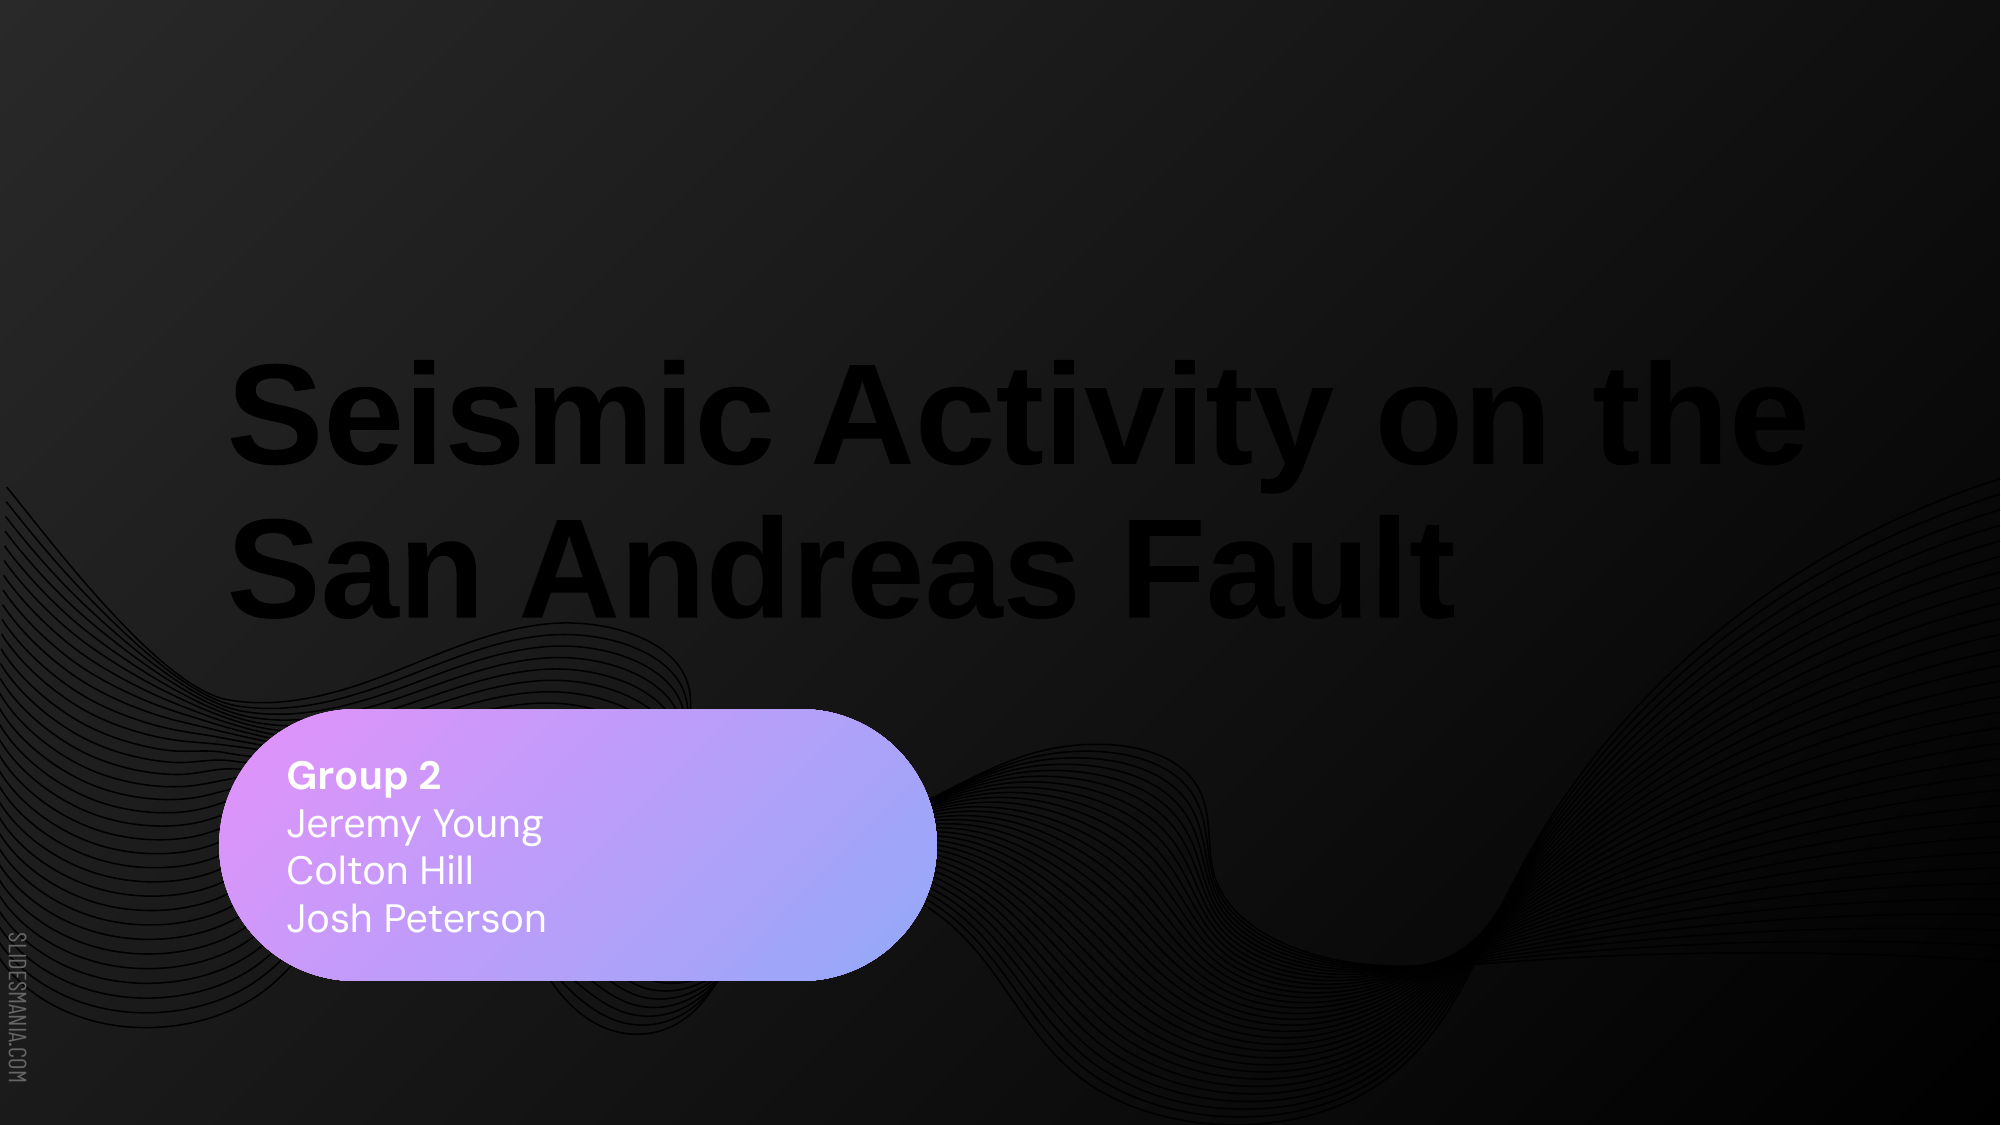

Seismic Activity on the
San Andreas Fault

Group 2
Jeremy Young
Colton Hill
Josh Peterson